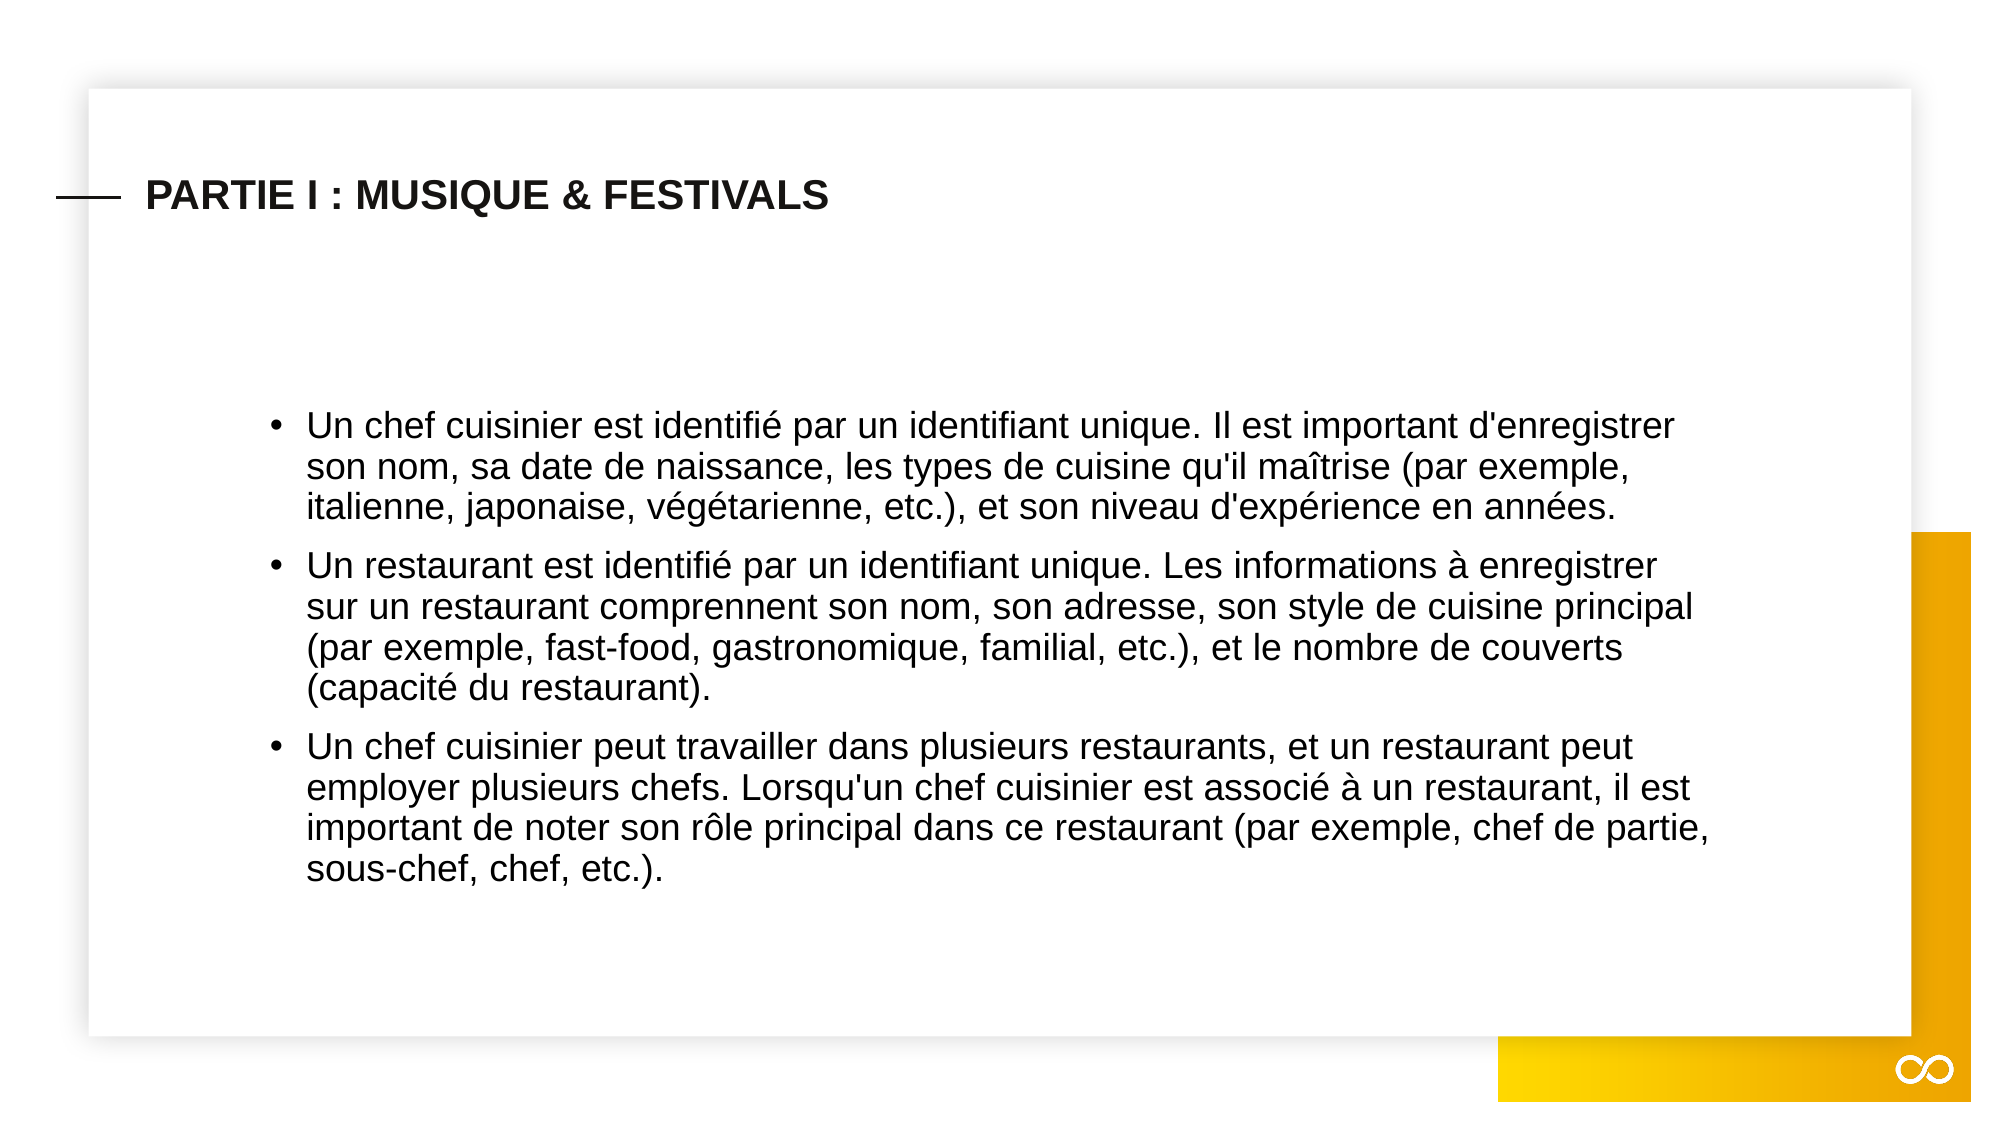

# Partie I : Musique & Festivals

Un chef cuisinier est identifié par un identifiant unique. Il est important d'enregistrer son nom, sa date de naissance, les types de cuisine qu'il maîtrise (par exemple, italienne, japonaise, végétarienne, etc.), et son niveau d'expérience en années.
Un restaurant est identifié par un identifiant unique. Les informations à enregistrer sur un restaurant comprennent son nom, son adresse, son style de cuisine principal (par exemple, fast-food, gastronomique, familial, etc.), et le nombre de couverts (capacité du restaurant).
Un chef cuisinier peut travailler dans plusieurs restaurants, et un restaurant peut employer plusieurs chefs. Lorsqu'un chef cuisinier est associé à un restaurant, il est important de noter son rôle principal dans ce restaurant (par exemple, chef de partie, sous-chef, chef, etc.).